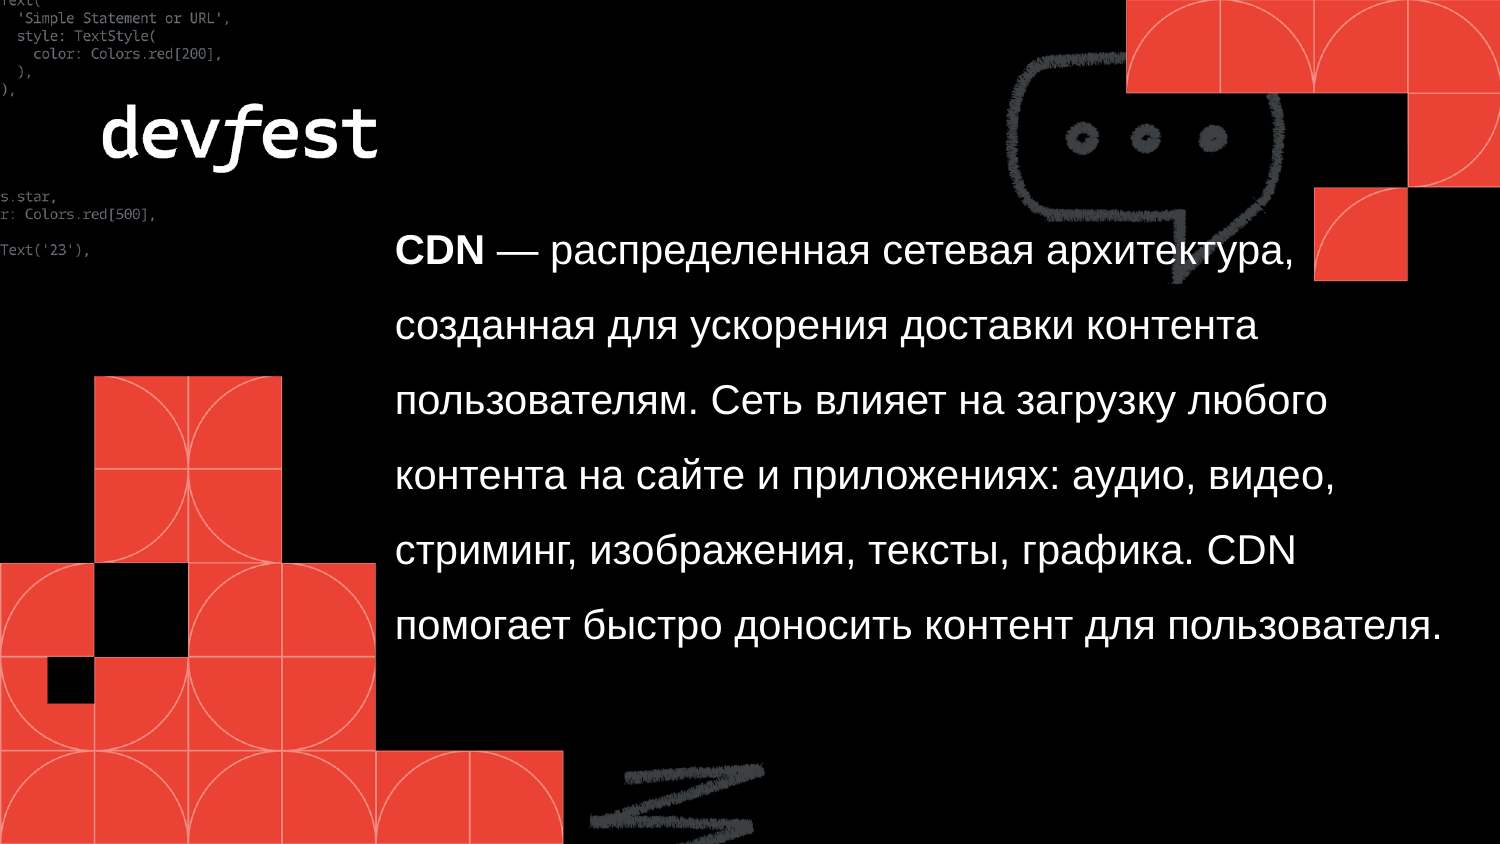

# CDN — распределенная сетевая архитектура, созданная для ускорения доставки контента пользователям. Сеть влияет на загрузку любого контента на сайте и приложениях: аудио, видео, стриминг, изображения, тексты, графика. CDN помогает быстро доносить контент для пользователя.